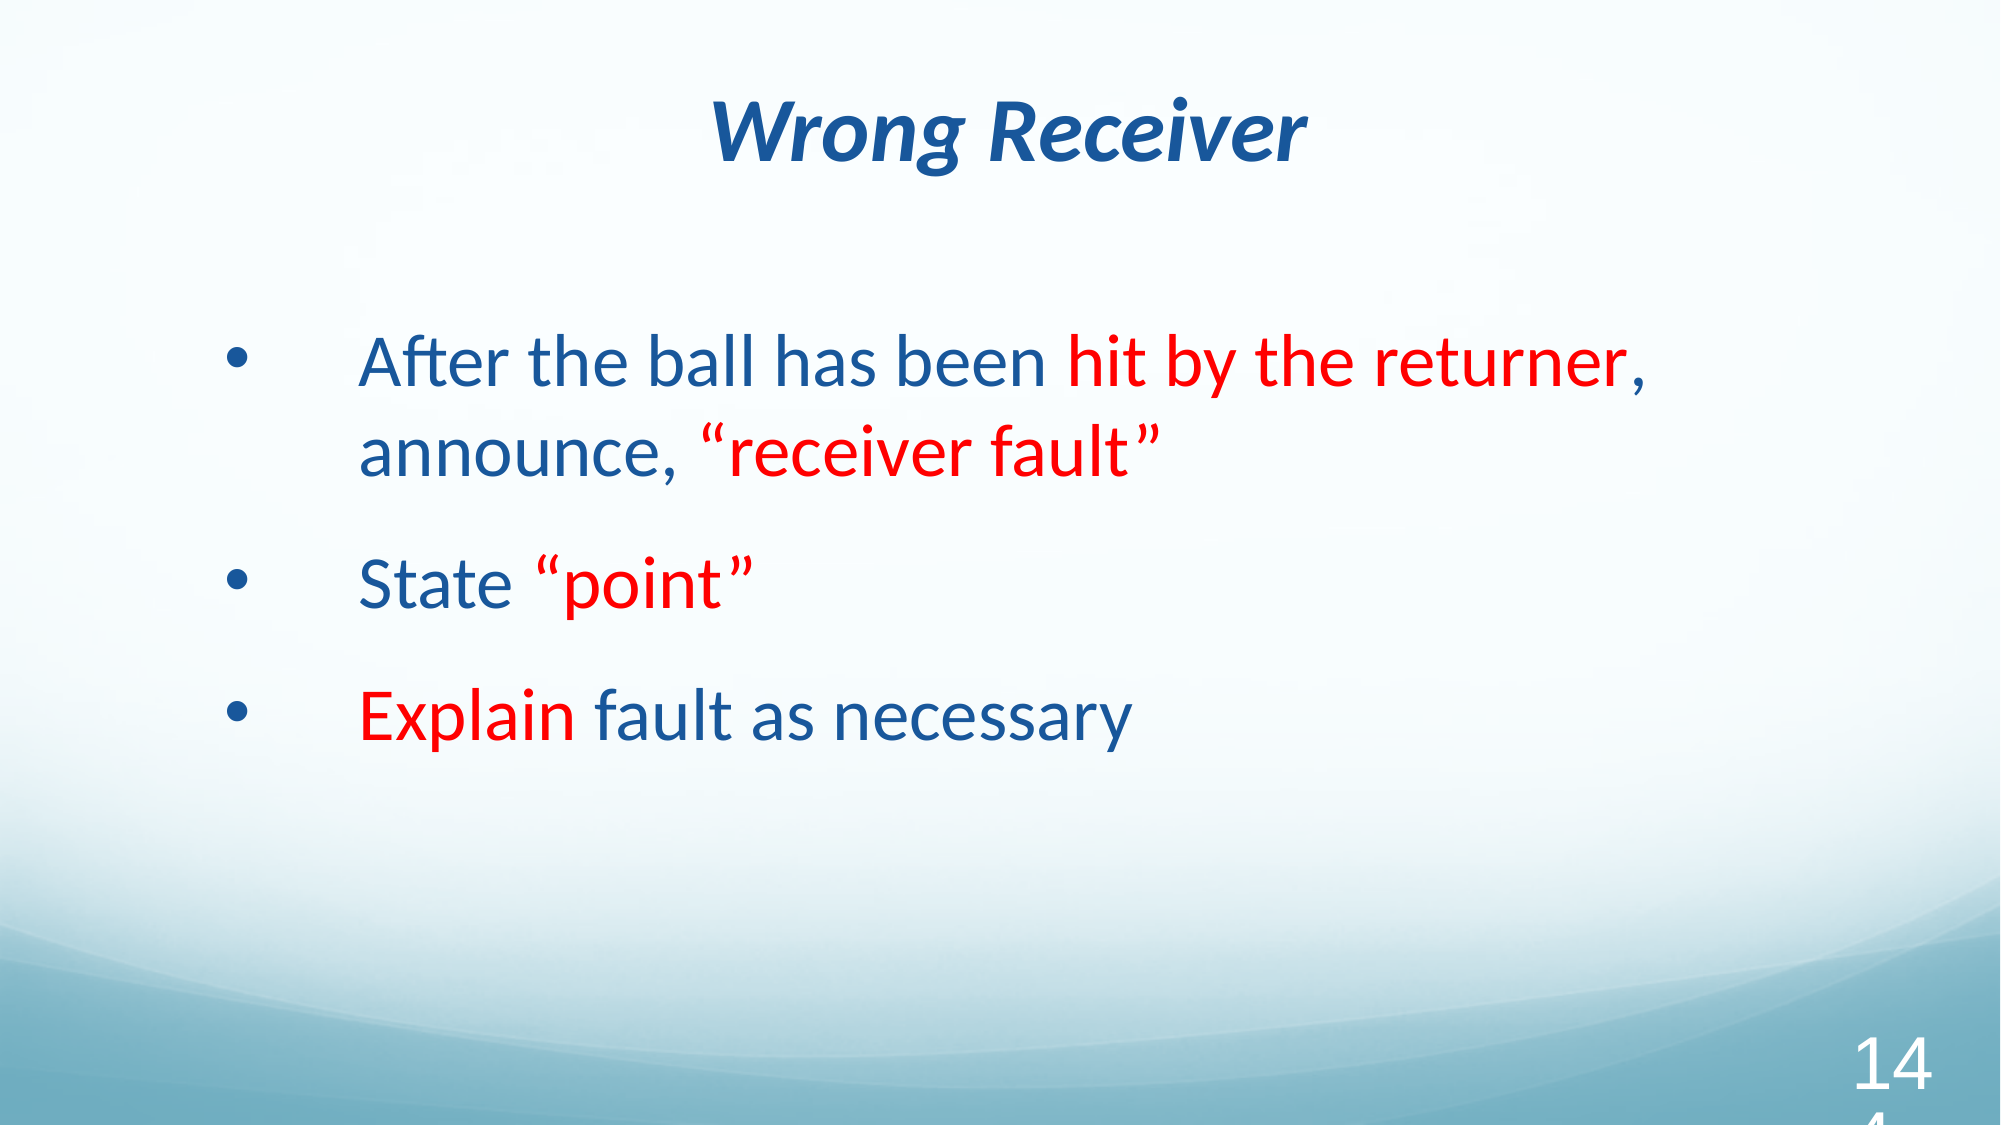

# Wrong Receiver
After the ball has been hit by the returner, announce, “receiver fault”
State “point”
Explain fault as necessary

144